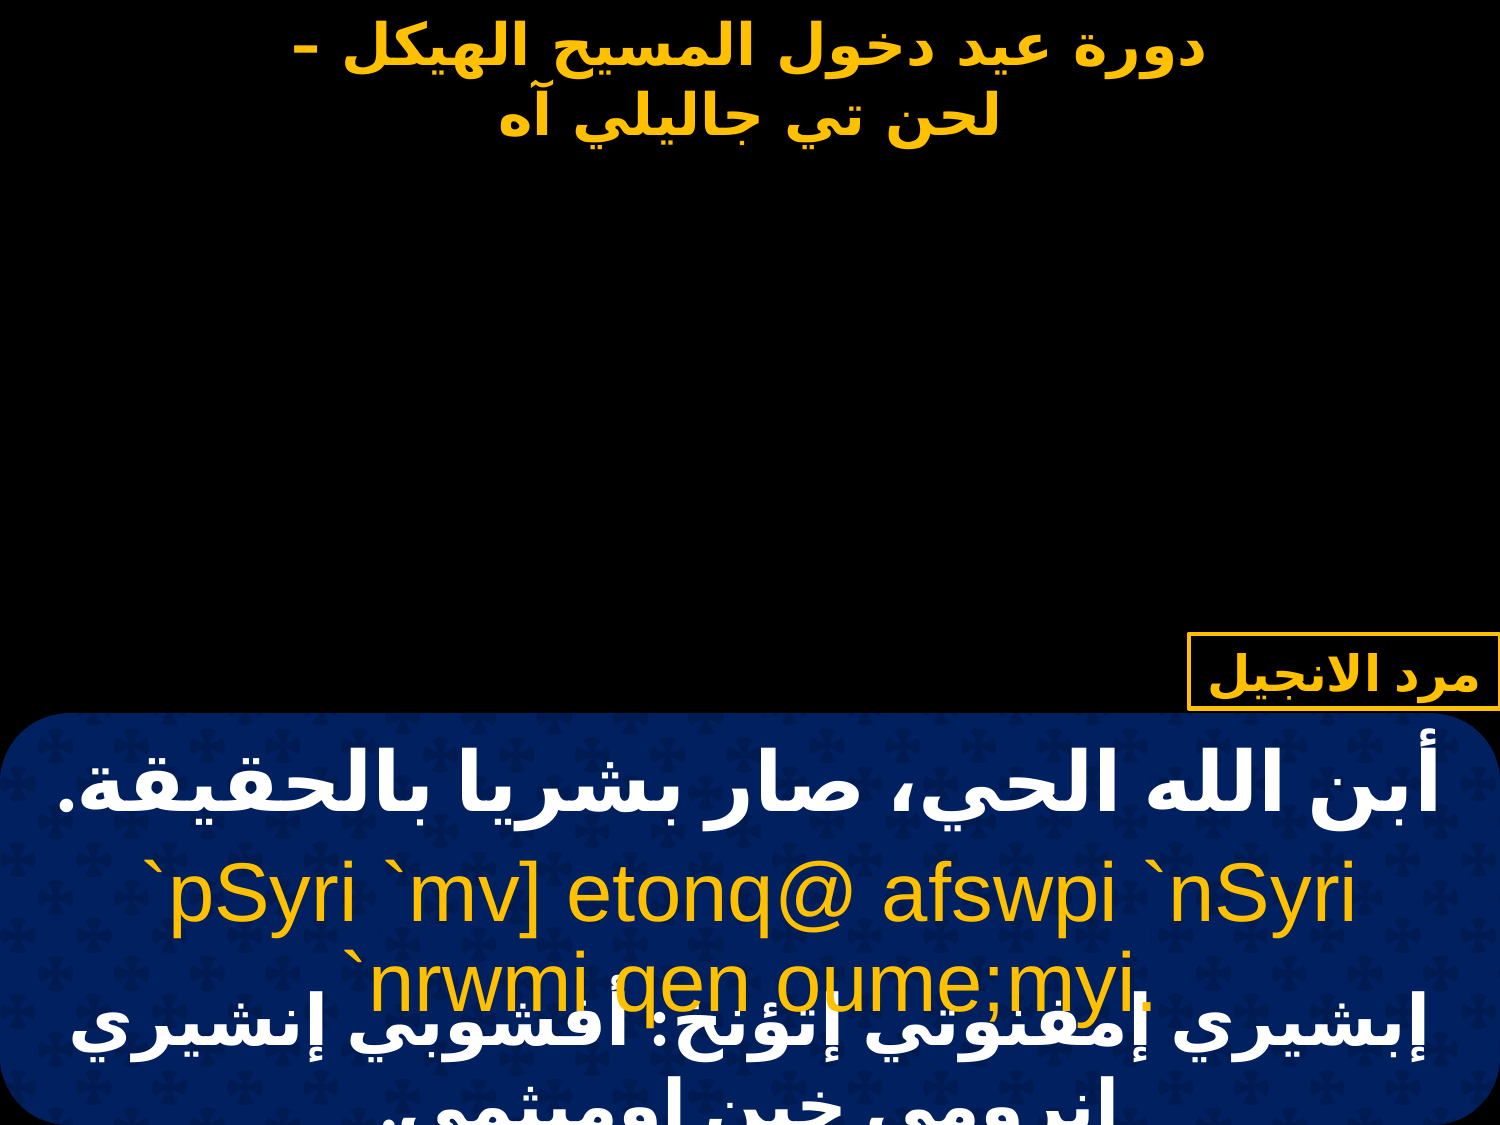

مرد الانجيل
أبن الله الحي، صار بشريا بالحقيقة.
`pSyri `mv] etonq@ afswpi `nSyri `nrwmi qen oume;myi.
إبشيري إمفنوتي إتؤنخ: أفشوبي إنشيري إنرومي خين اوميثمي.